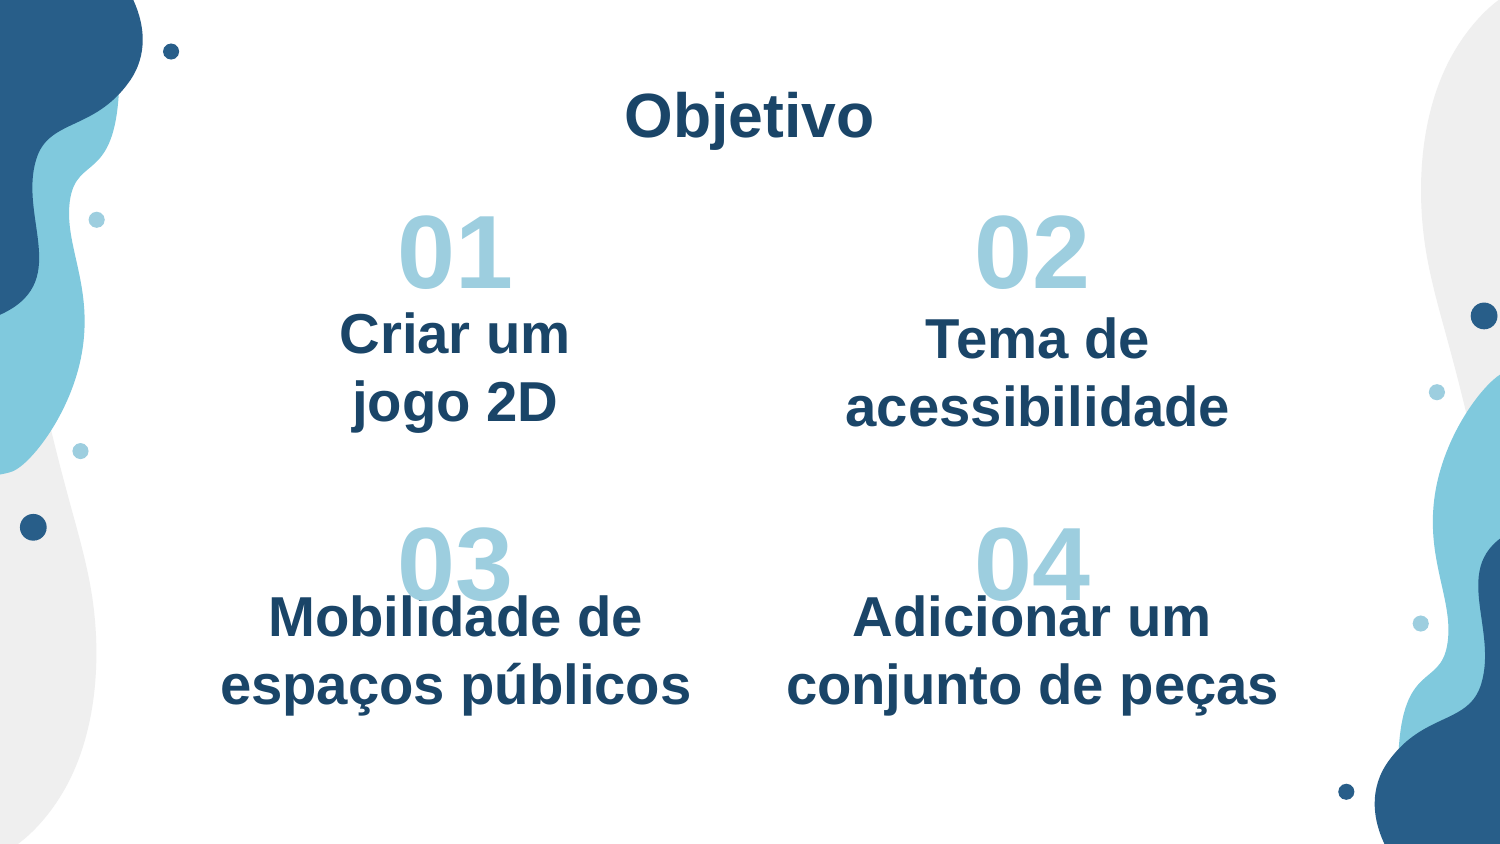

# Objetivo
01
02
Criar um
jogo 2D
Tema de acessibilidade
03
04
Mobilidade de espaços públicos
Adicionar um conjunto de peças